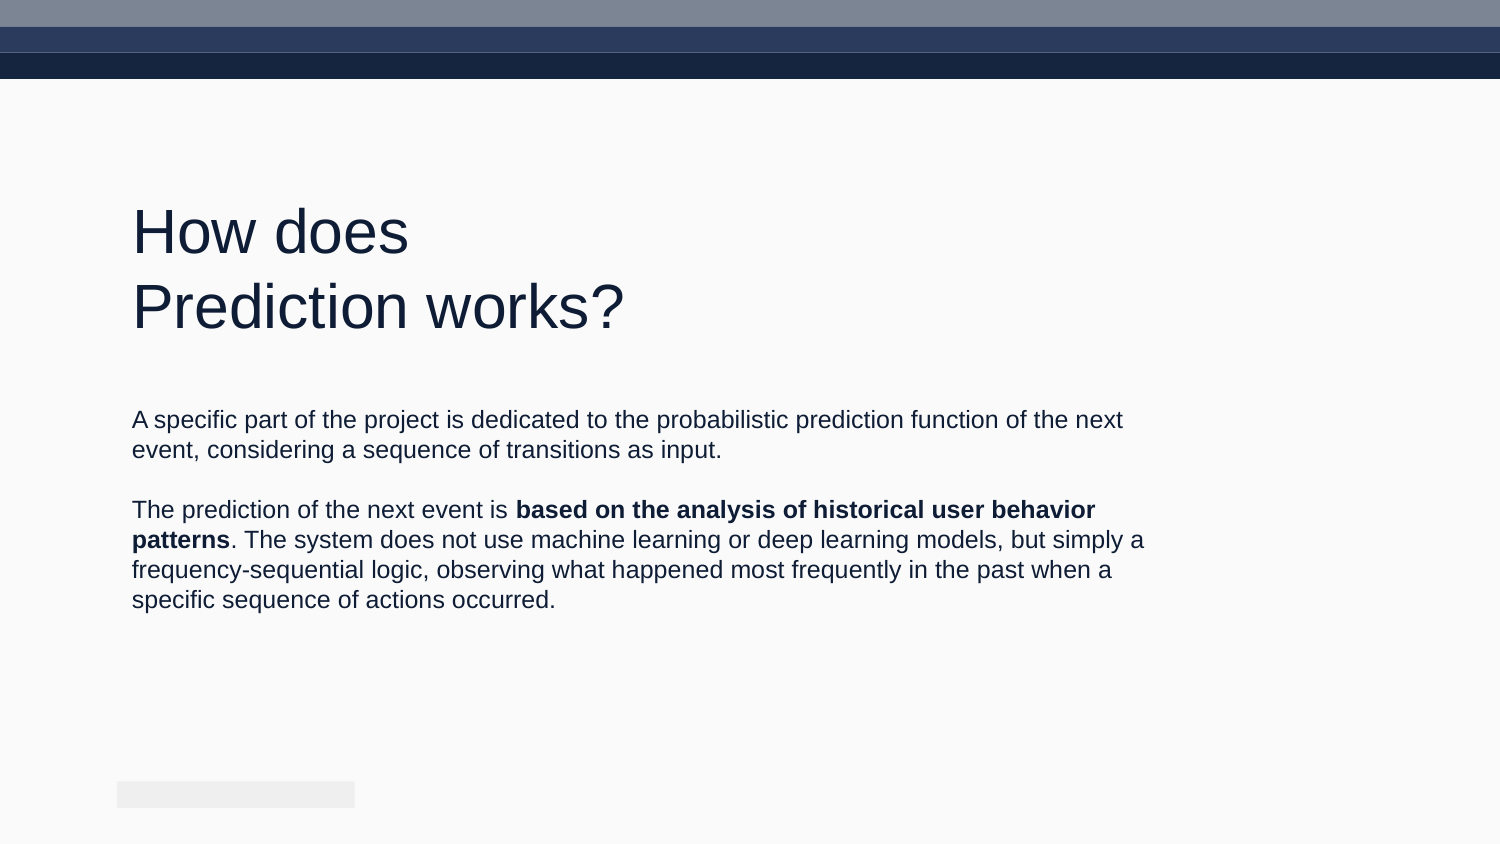

# How does Prediction works?
A specific part of the project is dedicated to the probabilistic prediction function of the next event, considering a sequence of transitions as input.
The prediction of the next event is based on the analysis of historical user behavior patterns. The system does not use machine learning or deep learning models, but simply a frequency-sequential logic, observing what happened most frequently in the past when a specific sequence of actions occurred.